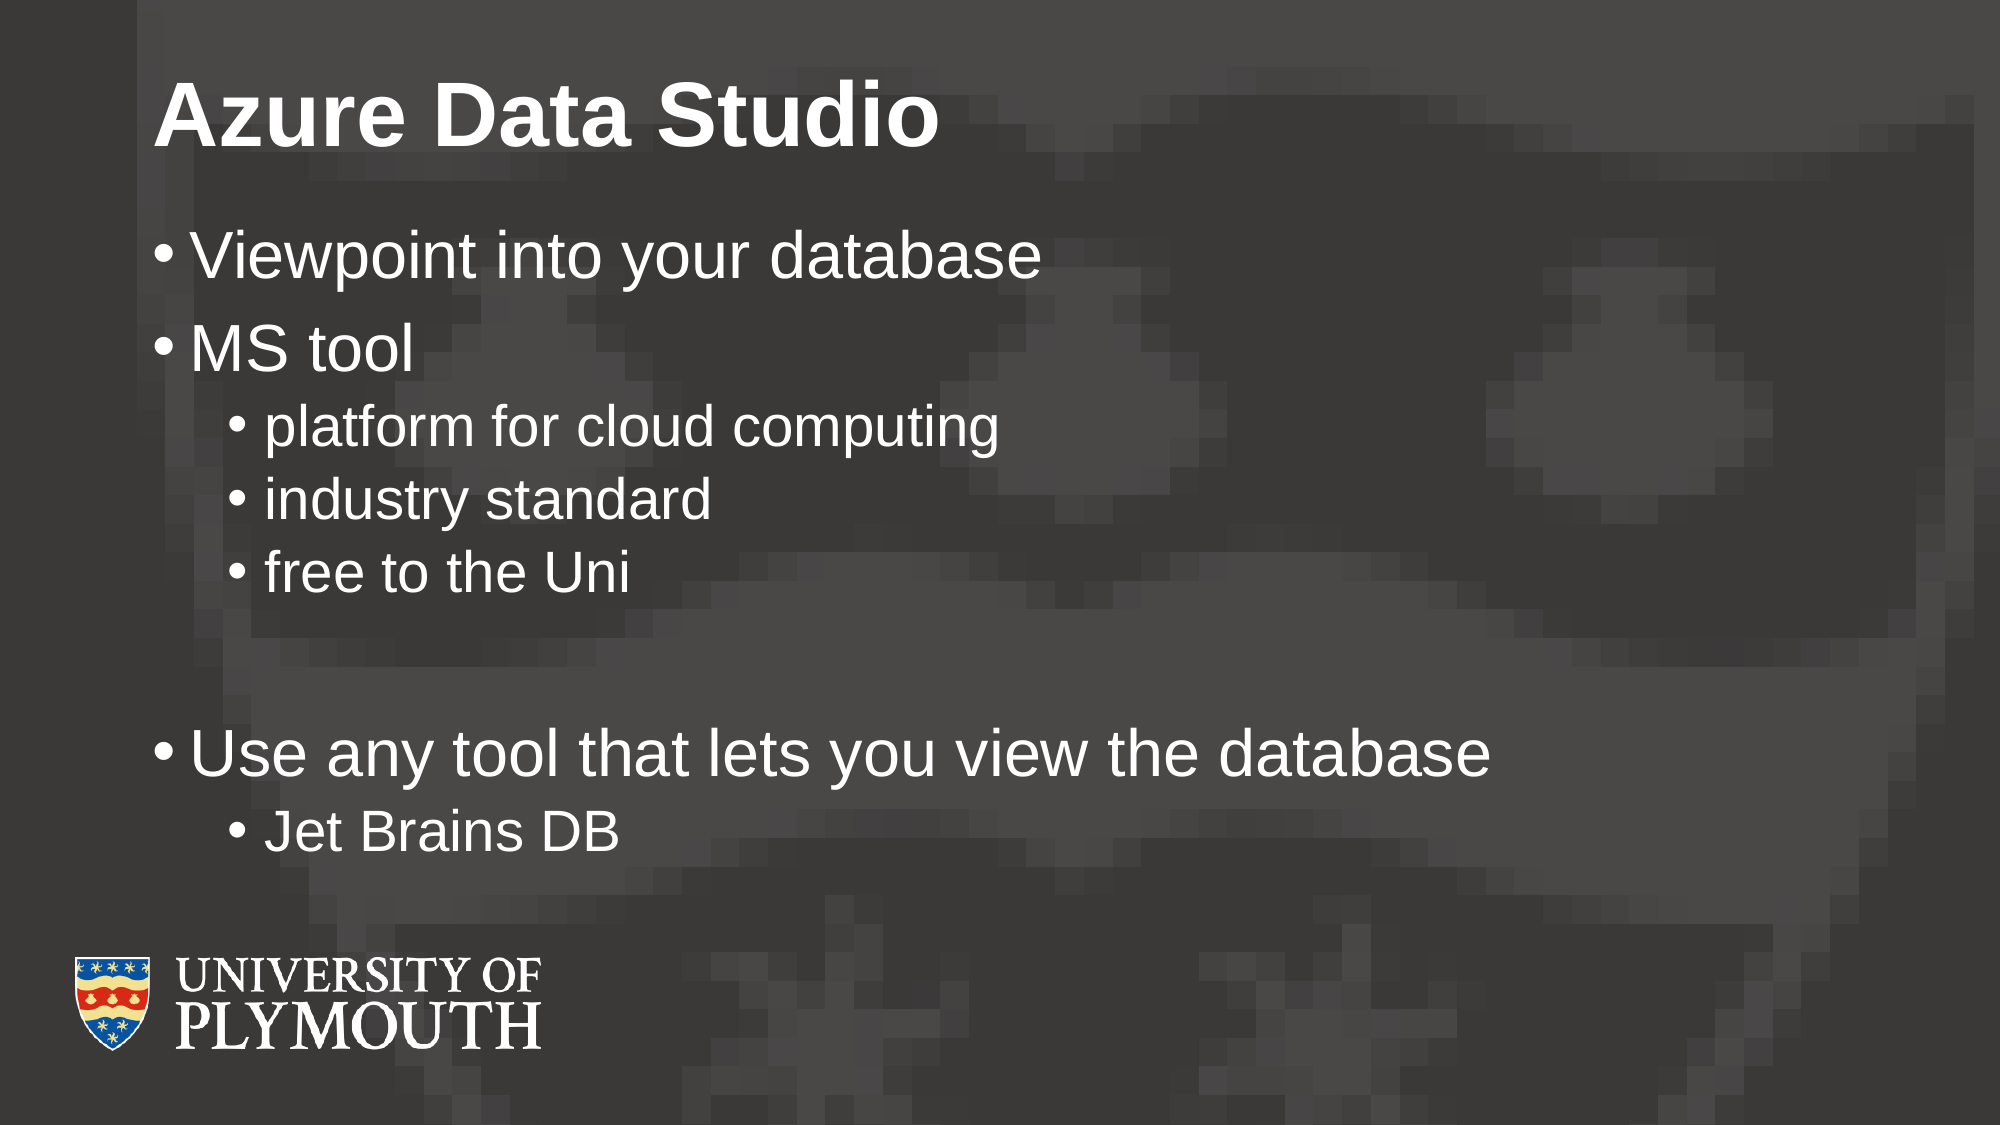

# Azure Data Studio
Viewpoint into your database
MS tool
platform for cloud computing
industry standard
free to the Uni

Use any tool that lets you view the database
Jet Brains DB